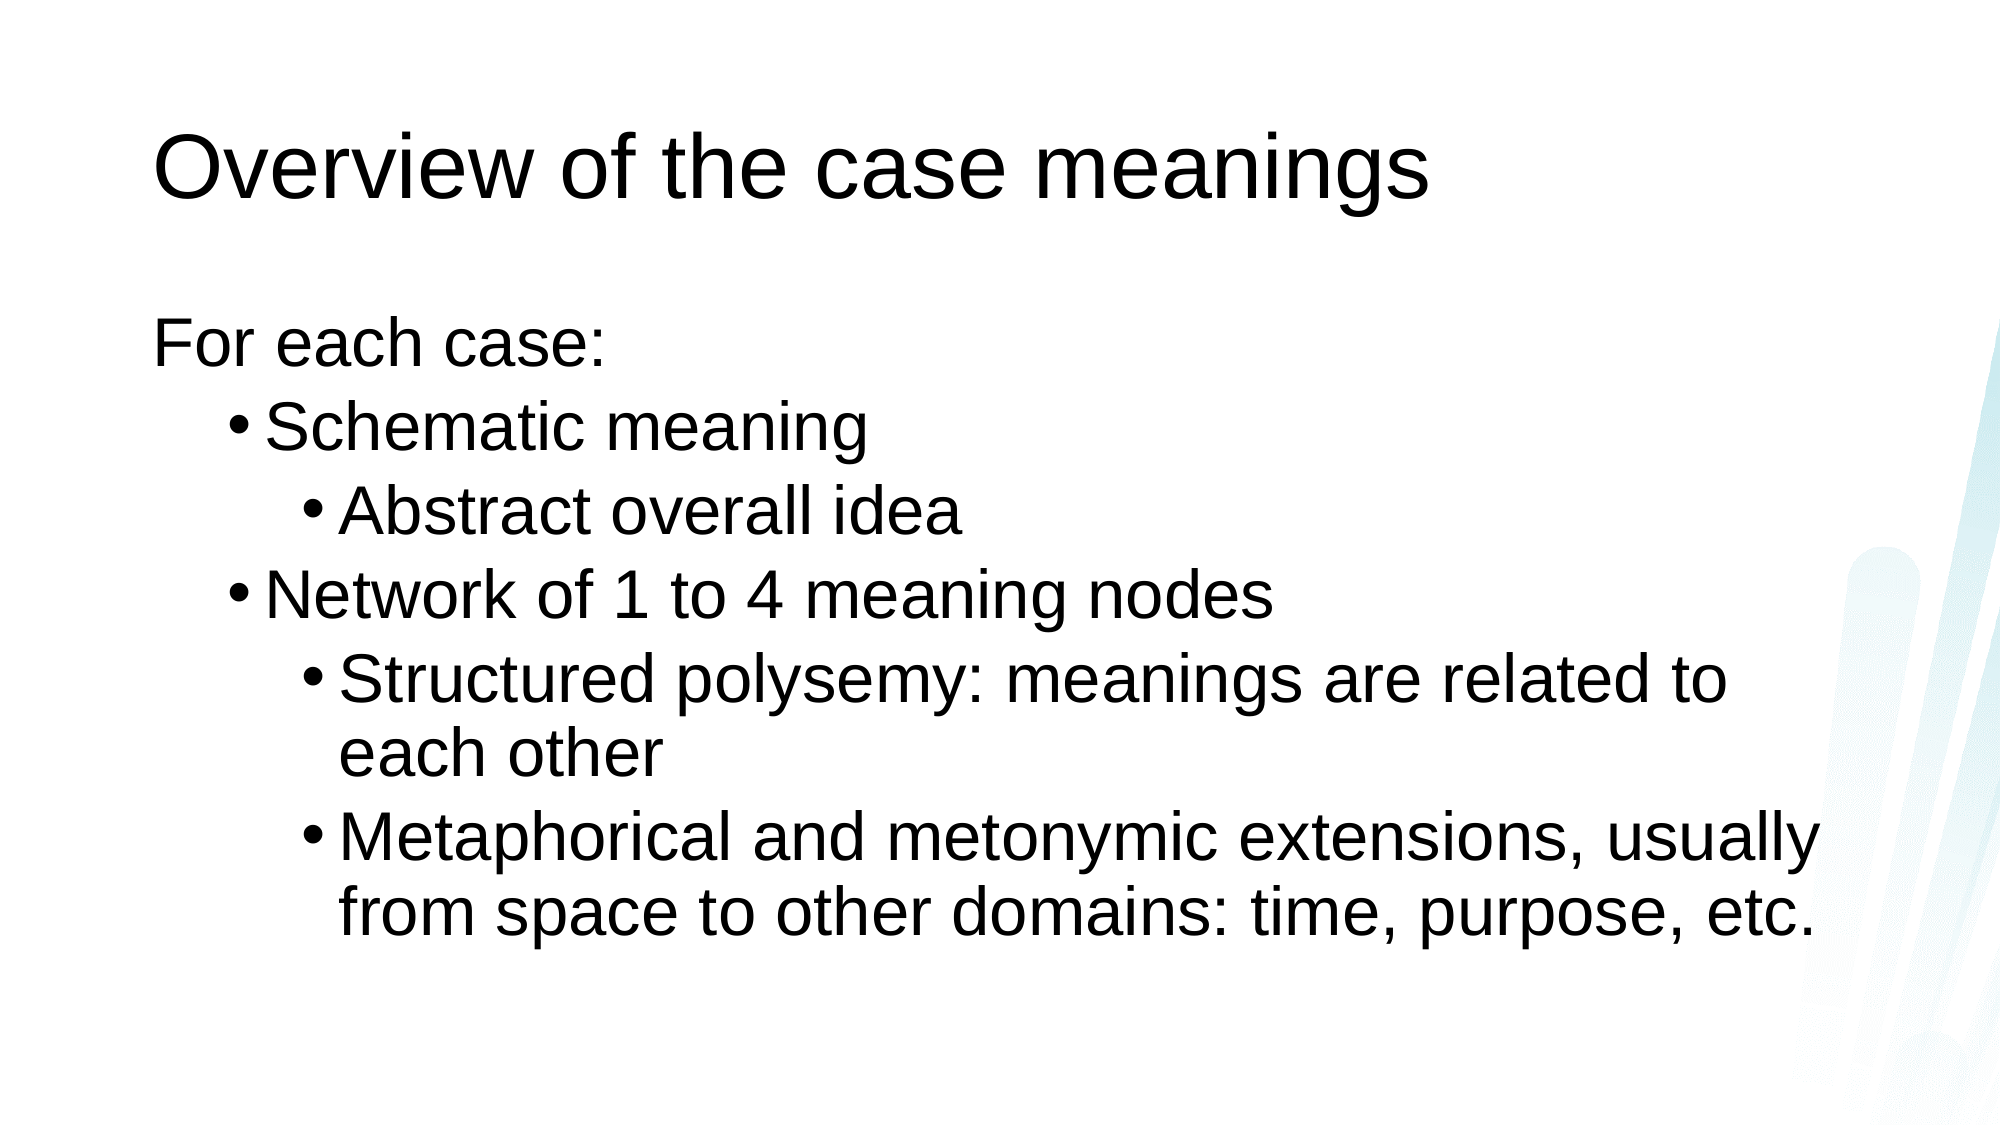

# Overview of the case meanings
For each case:
Schematic meaning
Abstract overall idea
Network of 1 to 4 meaning nodes
Structured polysemy: meanings are related to each other
Metaphorical and metonymic extensions, usually from space to other domains: time, purpose, etc.